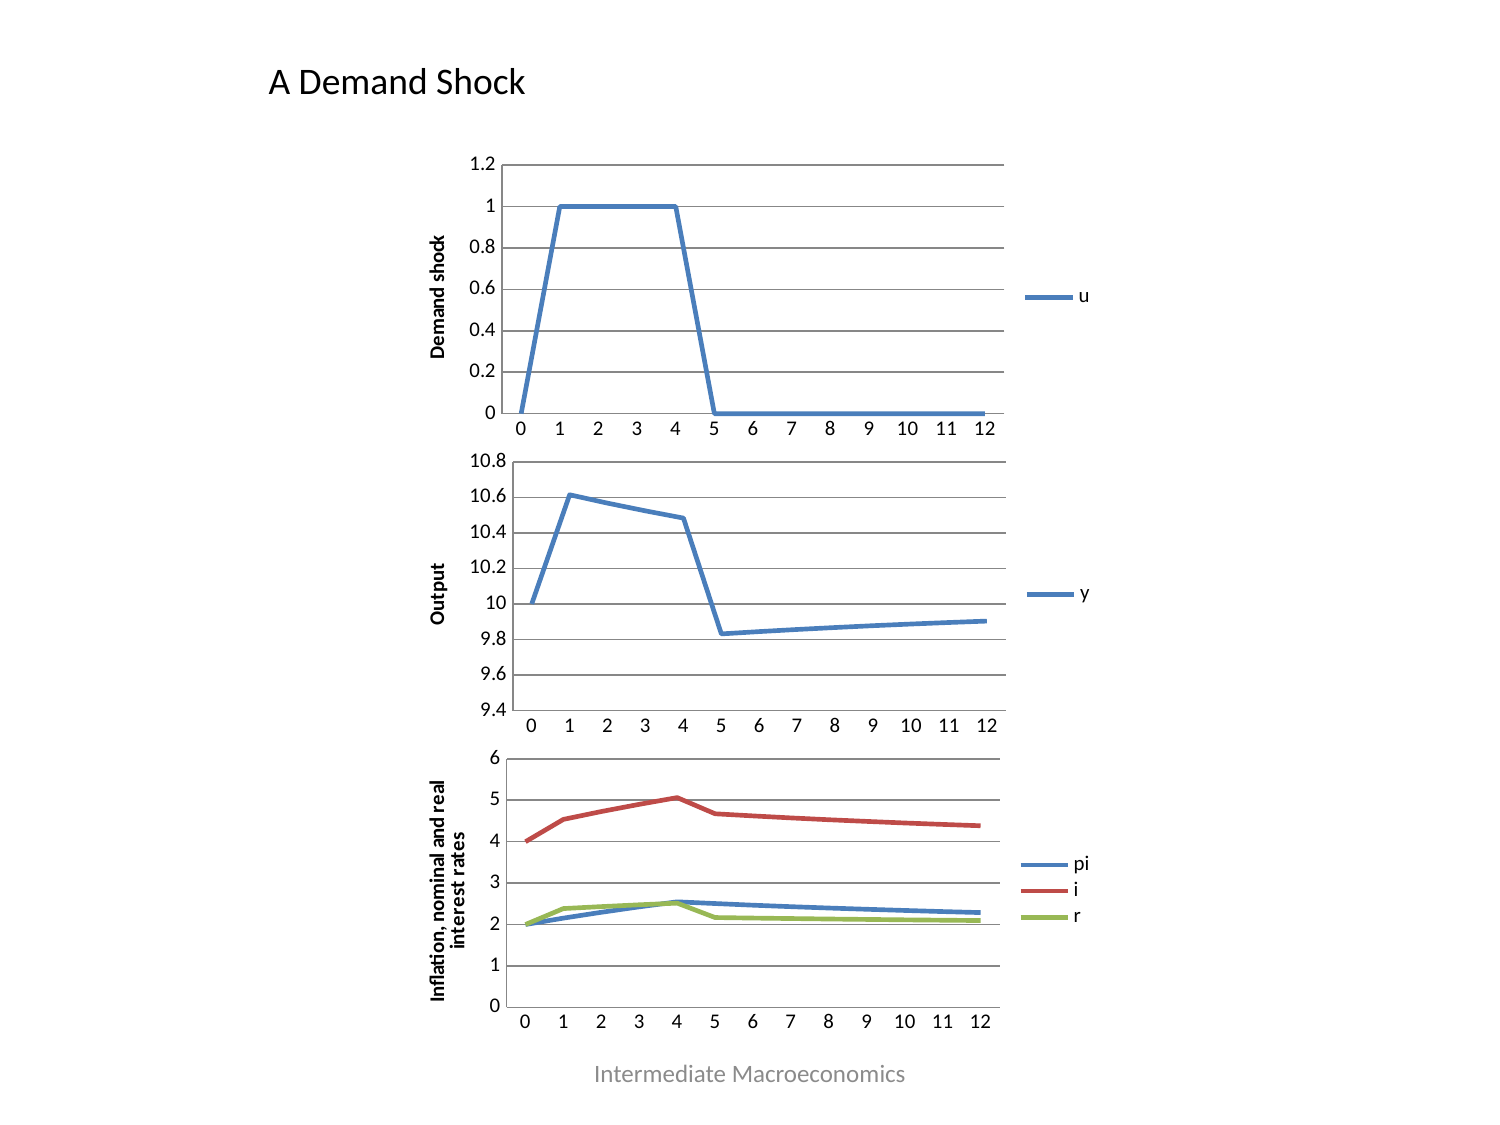

A Demand Shock

### Chart

| Category | u |
|---|---|
| 0 | 0.0 |
| 1 | 1.0 |
| 2 | 1.0 |
| 3 | 1.0 |
| 4 | 1.0 |
| 5 | 0.0 |
| 6 | 0.0 |
| 7 | 0.0 |
| 8 | 0.0 |
| 9 | 0.0 |
| 10 | 0.0 |
| 11 | 0.0 |
| 12 | 0.0 |

### Chart

| Category | y |
|---|---|
| 0 | 10.0 |
| 1 | 10.615384615384615 |
| 2 | 10.568047337278106 |
| 3 | 10.524351388256713 |
| 4 | 10.48401666608312 |
| 5 | 9.831399999461341 |
| 6 | 9.844369230272008 |
| 7 | 9.856340827943392 |
| 8 | 9.867391533486208 |
| 9 | 9.8775921847565 |
| 10 | 9.887008170544462 |
| 11 | 9.895699849733349 |
| 12 | 9.903722938215399 |

### Chart

| Category | pi | i | r |
|---|---|---|---|
| 0 | 2.0 | 4.0 | 2.0 |
| 1 | 2.1538461538461537 | 4.538461538461537 | 2.3846153846153837 |
| 2 | 2.29585798816568 | 4.727810650887574 | 2.4319526627218937 |
| 3 | 2.4269458352298585 | 4.902594446973144 | 2.475648611743286 |
| 4 | 2.5479500017506385 | 5.063933335667518 | 2.51598333391688 |
| 5 | 2.505800001615974 | 4.6744000021546315 | 2.1686000005386576 |
| 6 | 2.466892309183976 | 4.622523078911968 | 2.155630769727992 |
| 7 | 2.4309775161698237 | 4.574636688226431 | 2.1436591720566076 |
| 8 | 2.3978253995413756 | 4.530433866055167 | 2.132608466513791 |
| 9 | 2.3672234457305006 | 4.489631260974001 | 2.1224078152435 |
| 10 | 2.338975488366616 | 4.451967317822155 | 2.112991829455539 |
| 11 | 2.3129004507999533 | 4.417200601066604 | 2.1043001502666505 |
| 12 | 2.288831185353803 | 4.385108247138405 | 2.0962770617846016 |
Intermediate Macroeconomics